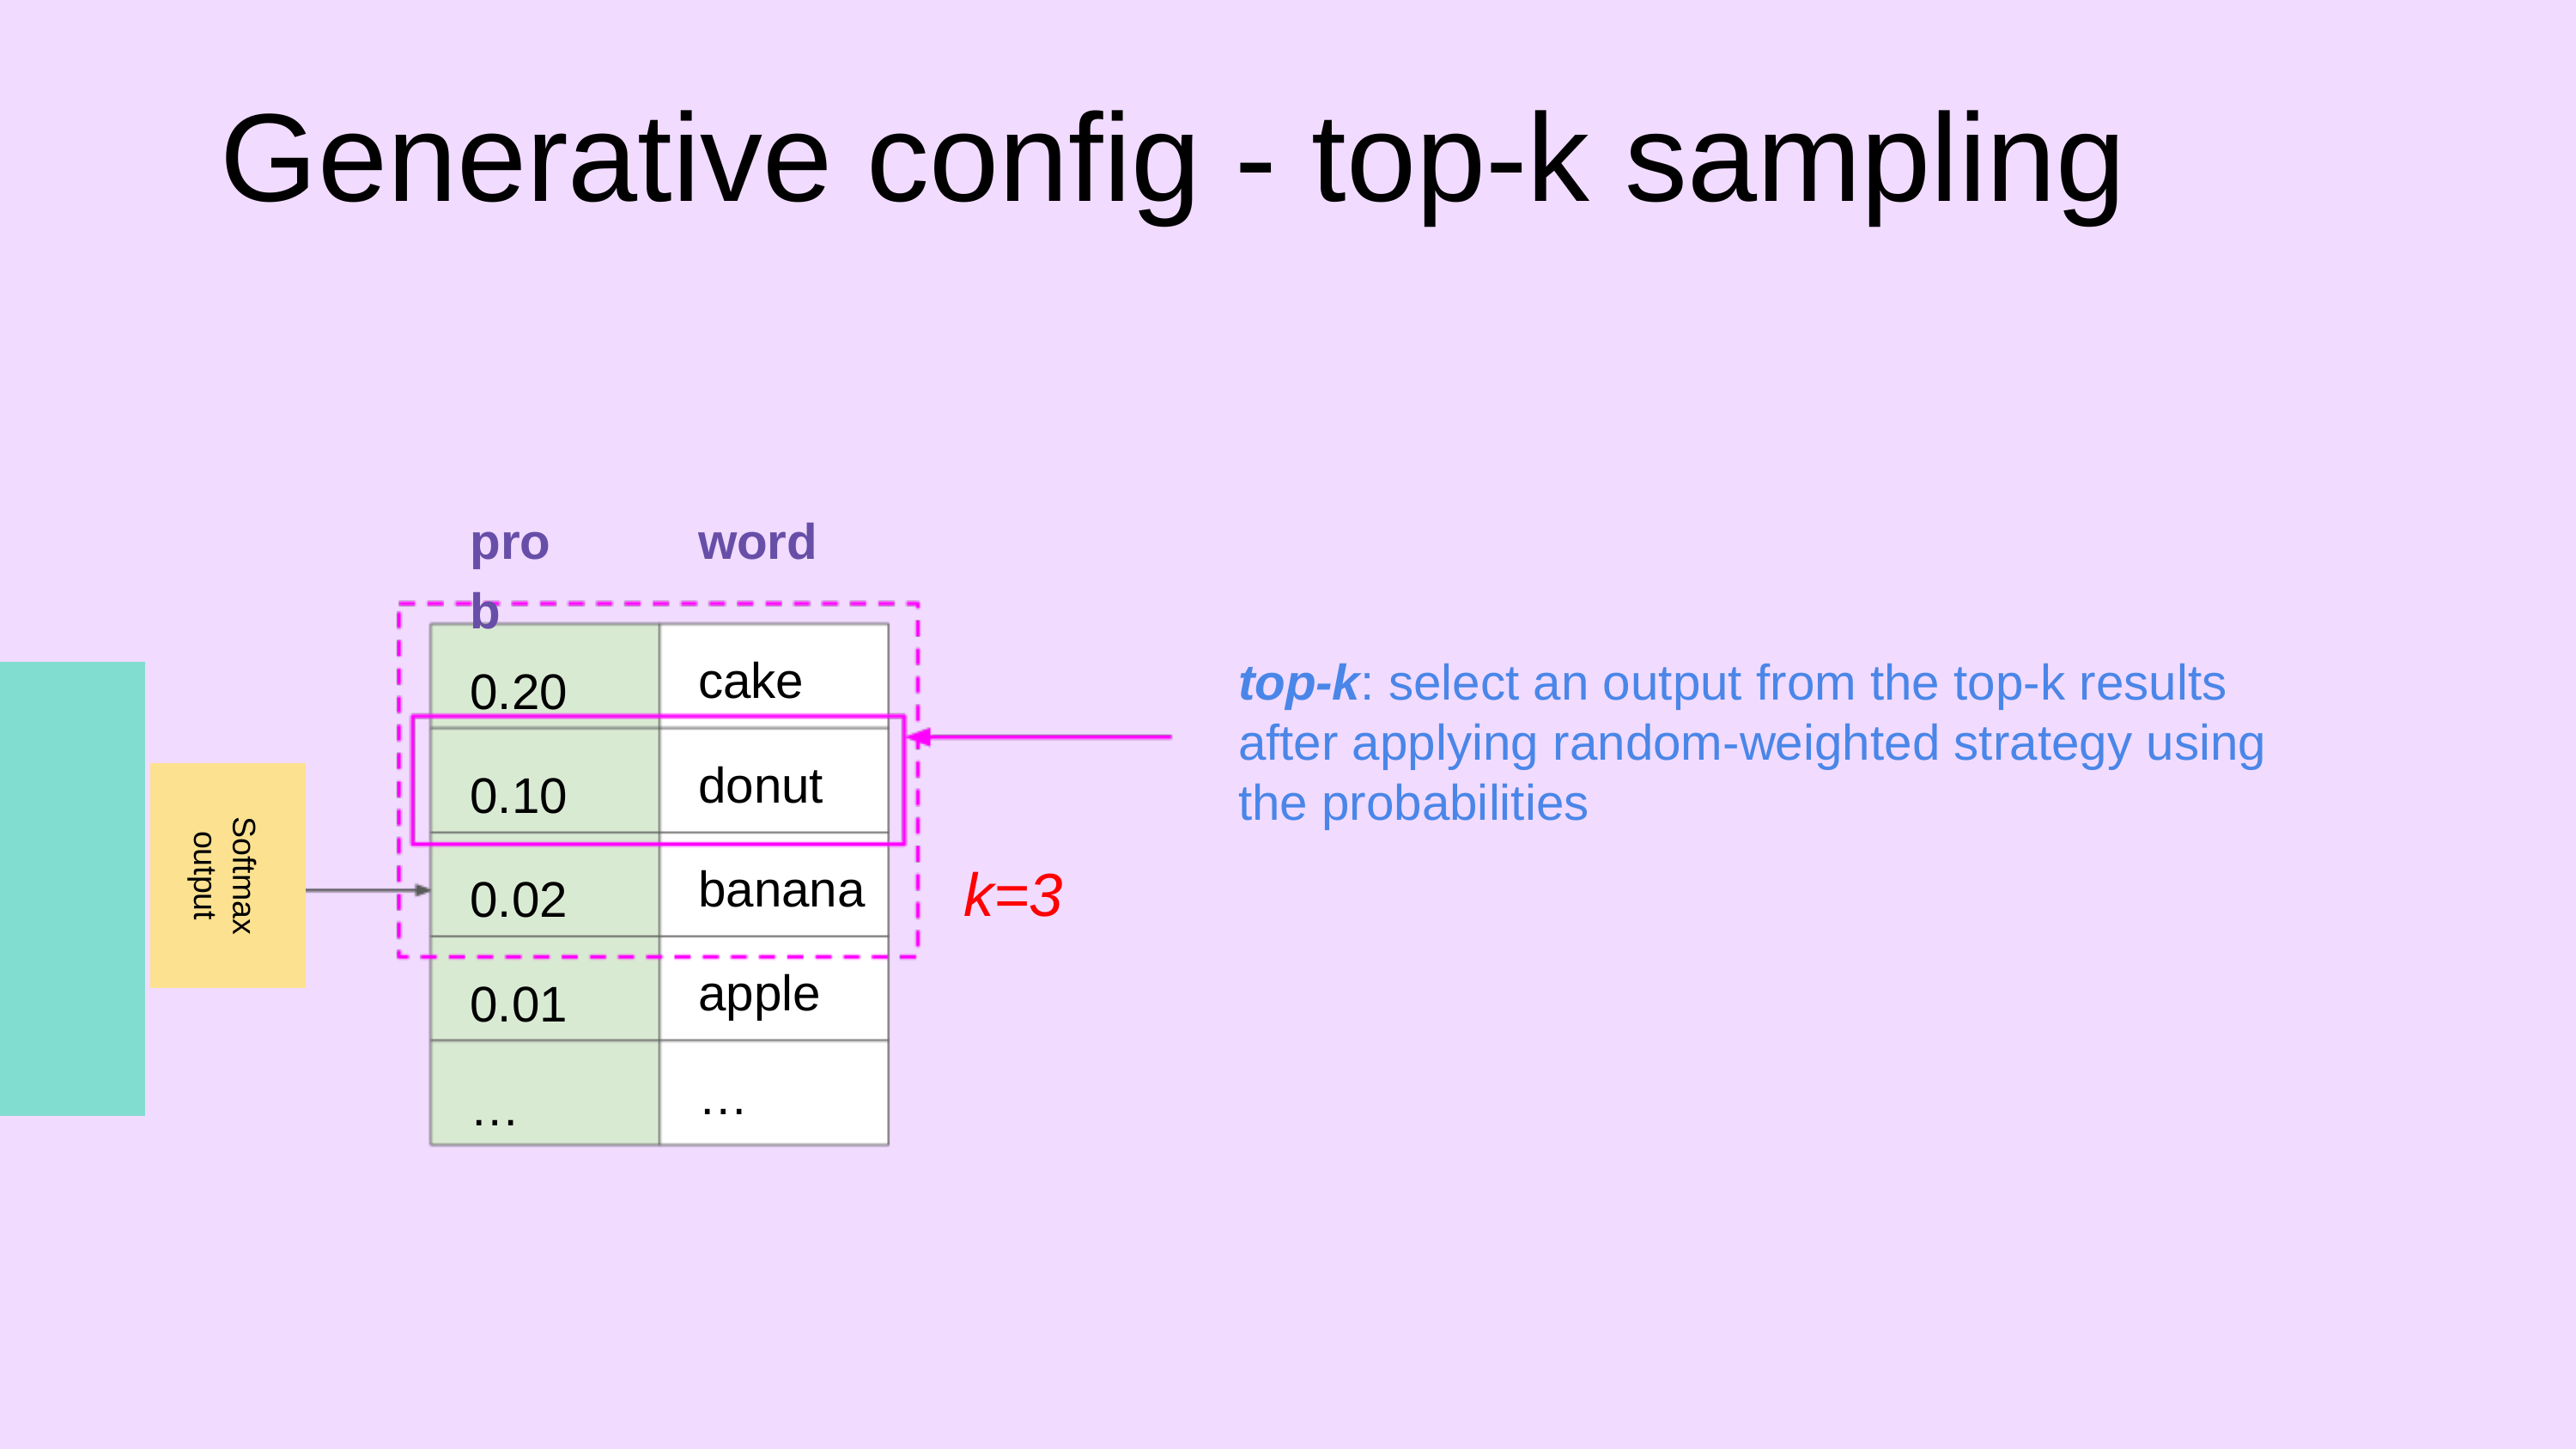

Generative config - top-k sampling

prob
word
cake donut banana apple …
0.20 0.10 0.02 0.01 …
top-k: select an output from the top-k results after applying random-weighted strategy using the probabilities

Softmax output
k=3